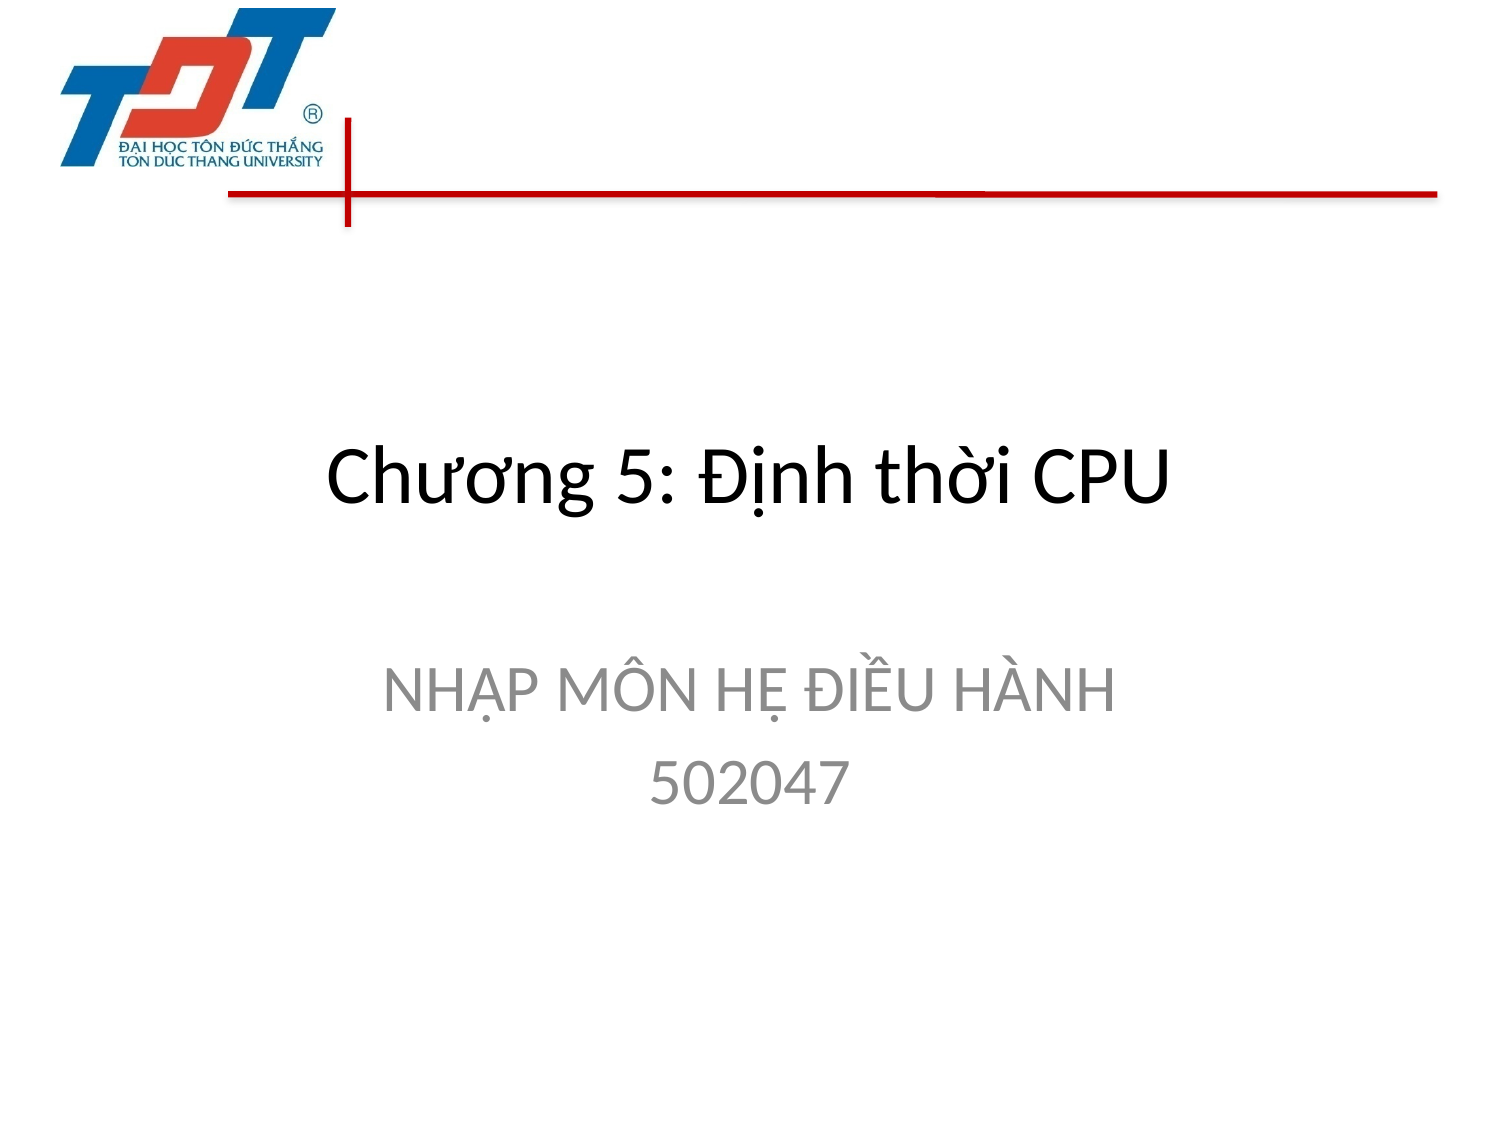

# Chương 5: Định thời CPU
NHẬP MÔN HỆ ĐIỀU HÀNH
502047